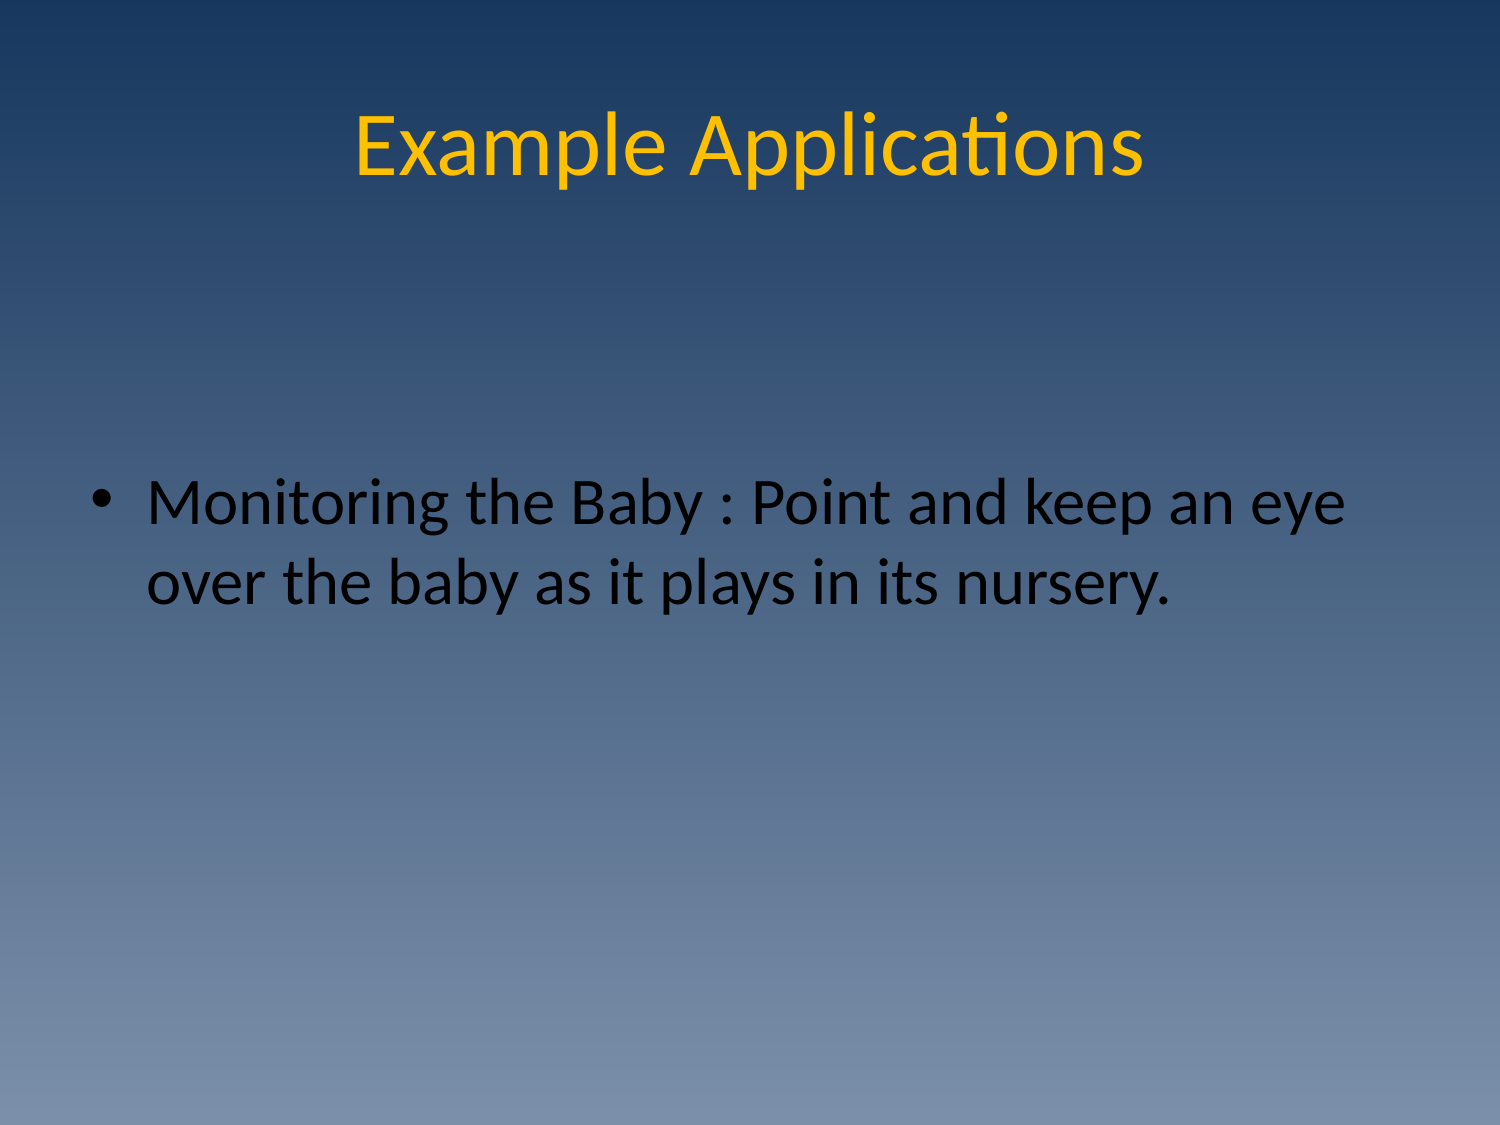

# Example Applications
Monitoring the Baby : Point and keep an eye over the baby as it plays in its nursery.